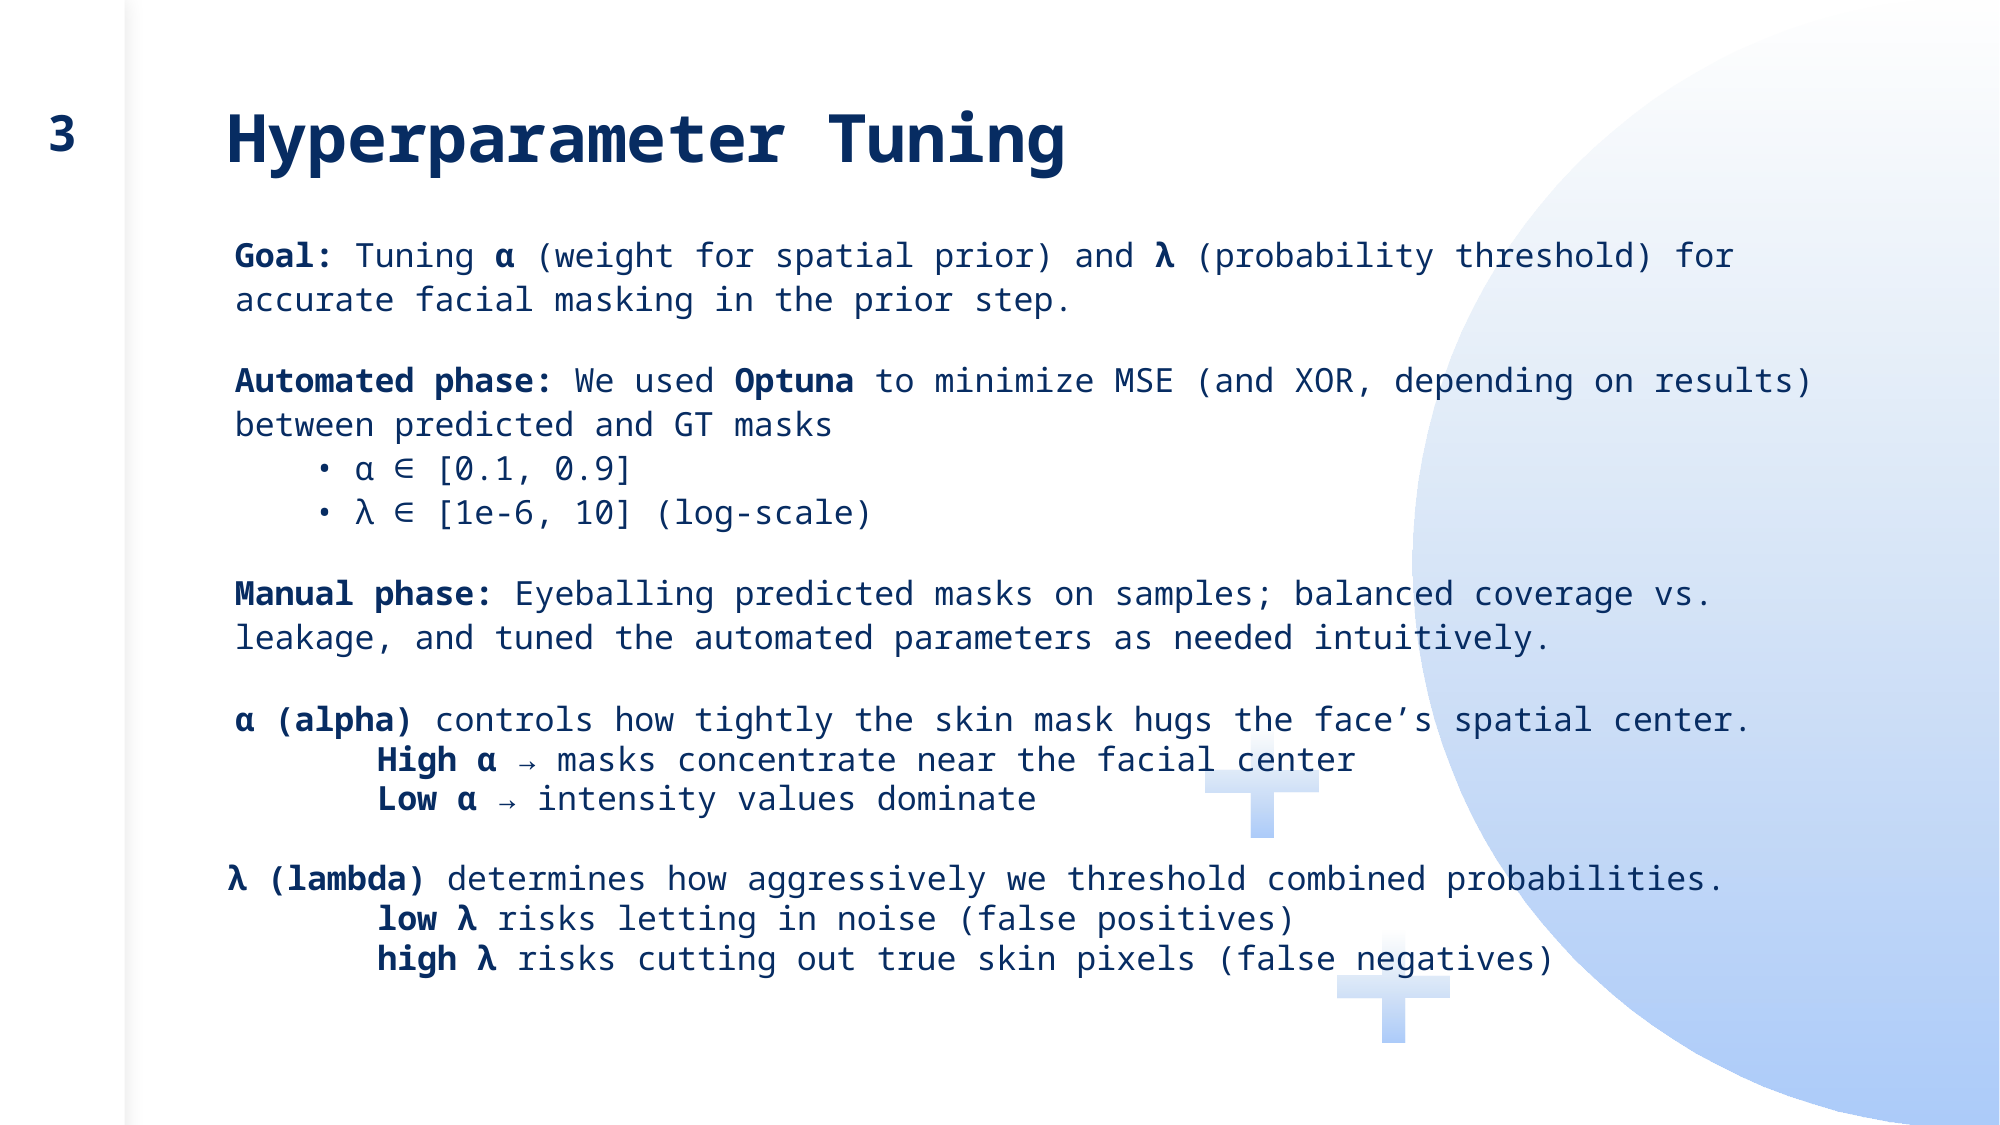

3
# Hyperparameter Tuning
Goal: Tuning α (weight for spatial prior) and λ (probability threshold) for accurate facial masking in the prior step.
Automated phase: We used Optuna to minimize MSE (and XOR, depending on results) between predicted and GT masks
    • α ∈ [0.1, 0.9]
    • λ ∈ [1e-6, 10] (log-scale)
Manual phase: Eyeballing predicted masks on samples; balanced coverage vs. leakage, and tuned the automated parameters as needed intuitively.
α (alpha) controls how tightly the skin mask hugs the face’s spatial center.
	High α → masks concentrate near the facial center
	Low α → intensity values dominate
λ (lambda) determines how aggressively we threshold combined probabilities.
	low λ risks letting in noise (false positives)
	high λ risks cutting out true skin pixels (false negatives)